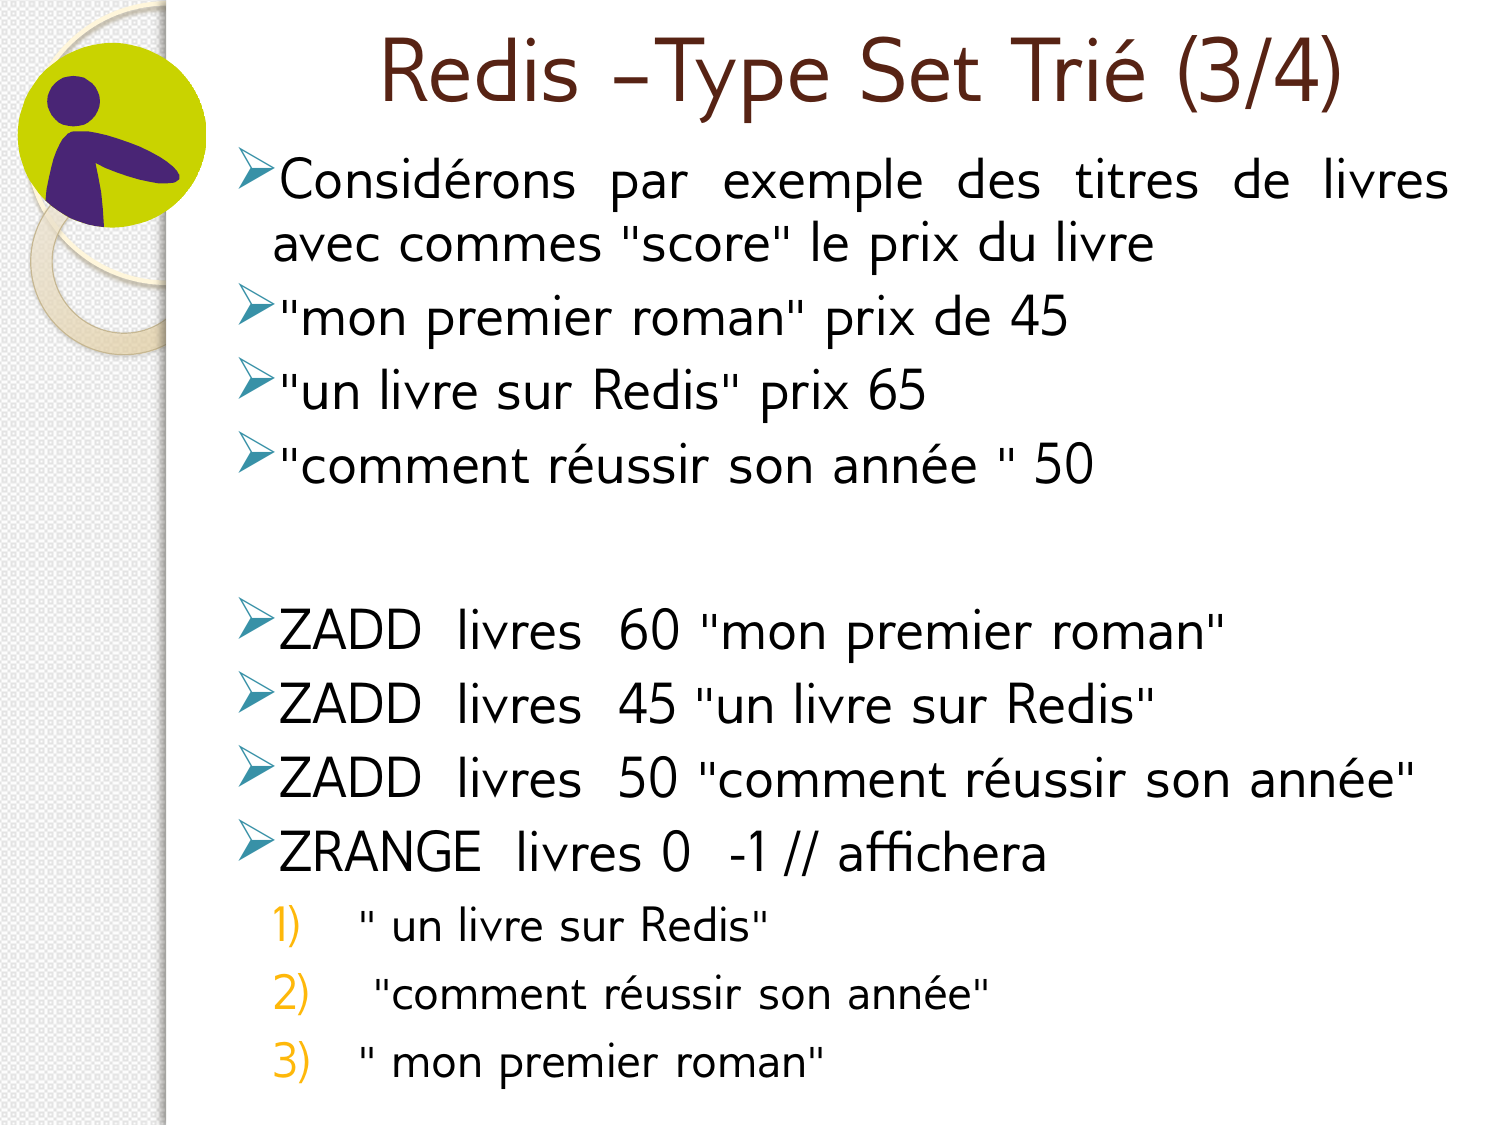

# Redis –Type Set Trié (3/4)
Considérons par exemple des titres de livres avec commes "score" le prix du livre
"mon premier roman" prix de 45
"un livre sur Redis" prix 65
"comment réussir son année " 50

ZADD  livres  60 "mon premier roman"
ZADD  livres  45 "un livre sur Redis"
ZADD  livres  50 "comment réussir son année"
ZRANGE  livres 0  -1 // affichera
" un livre sur Redis"
 "comment réussir son année"
" mon premier roman"